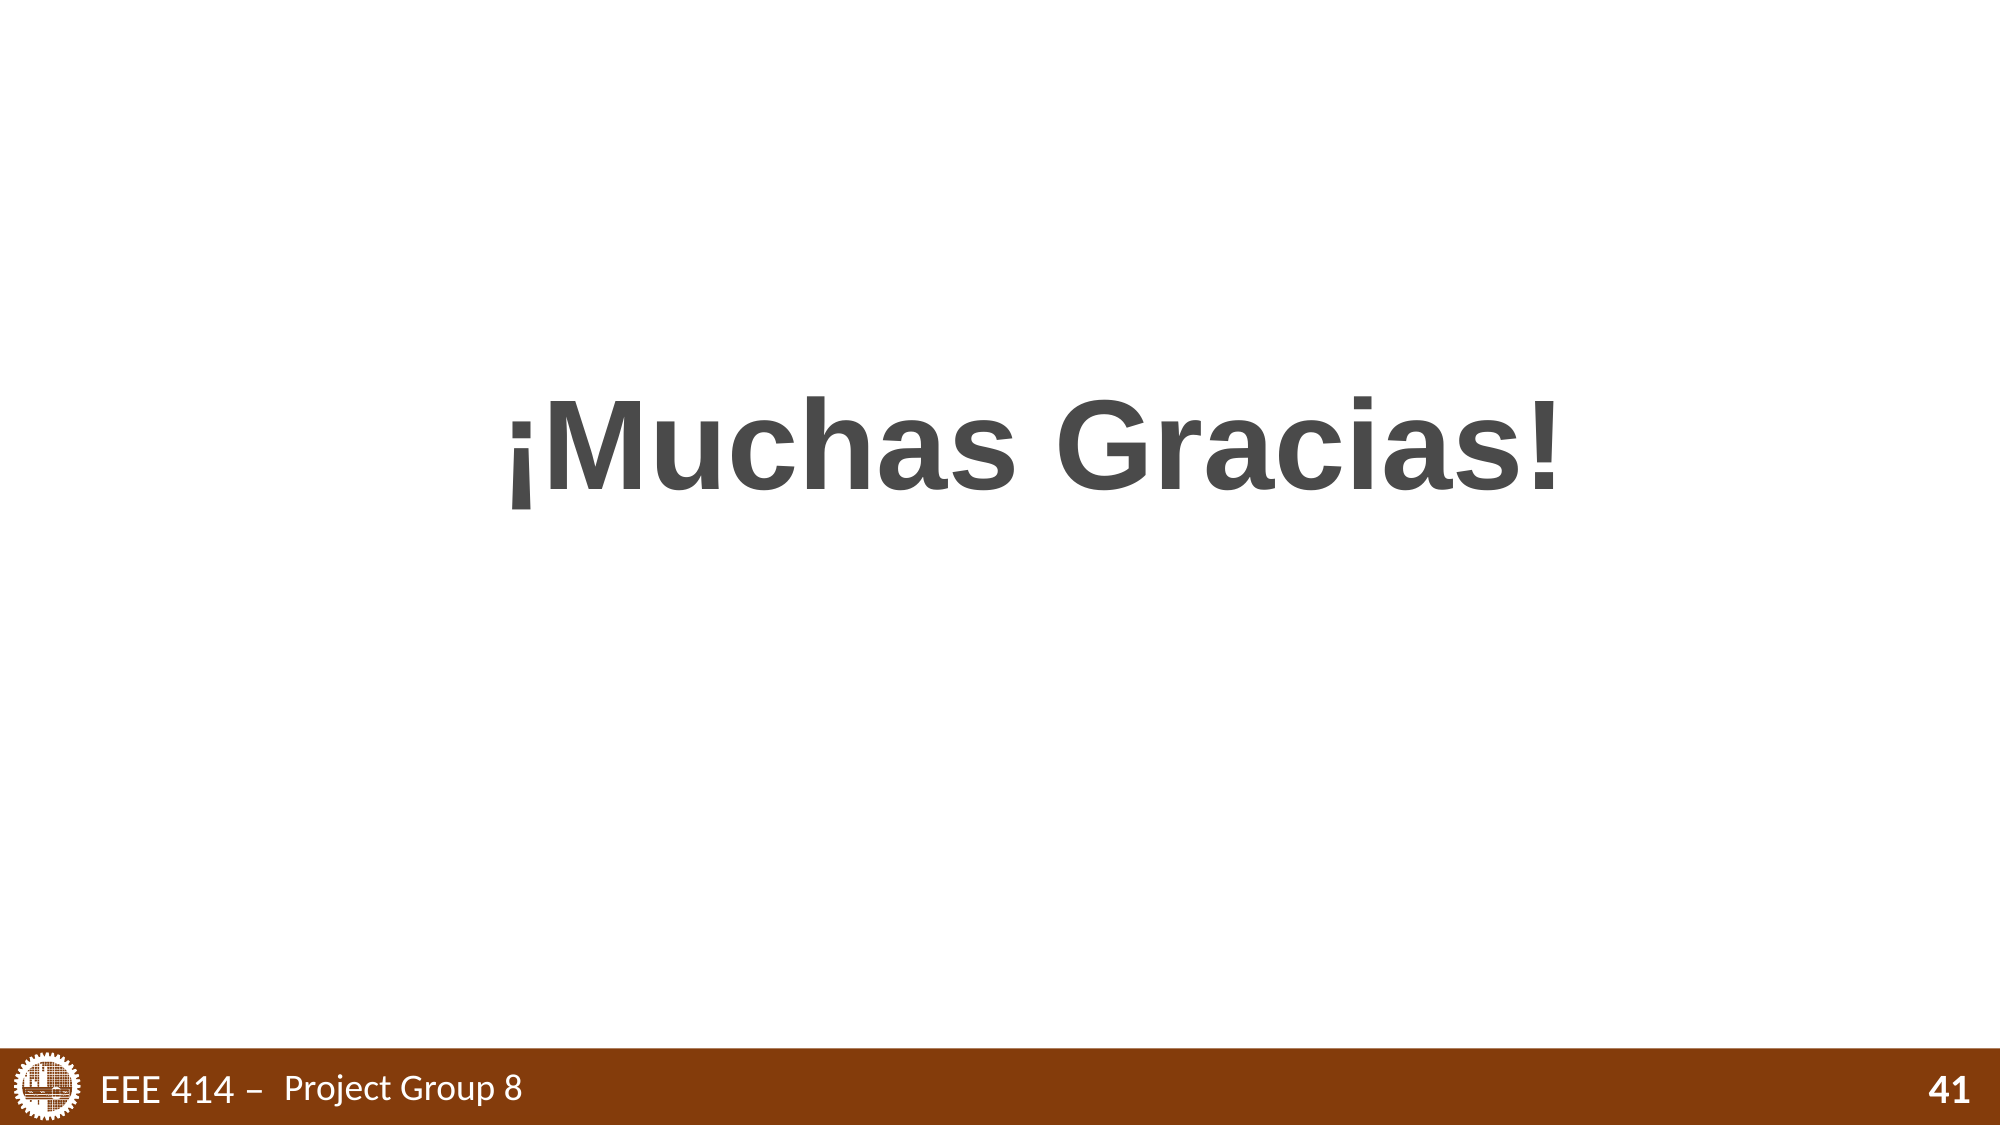

# ¡Muchas Gracias!
Project Group 8
41